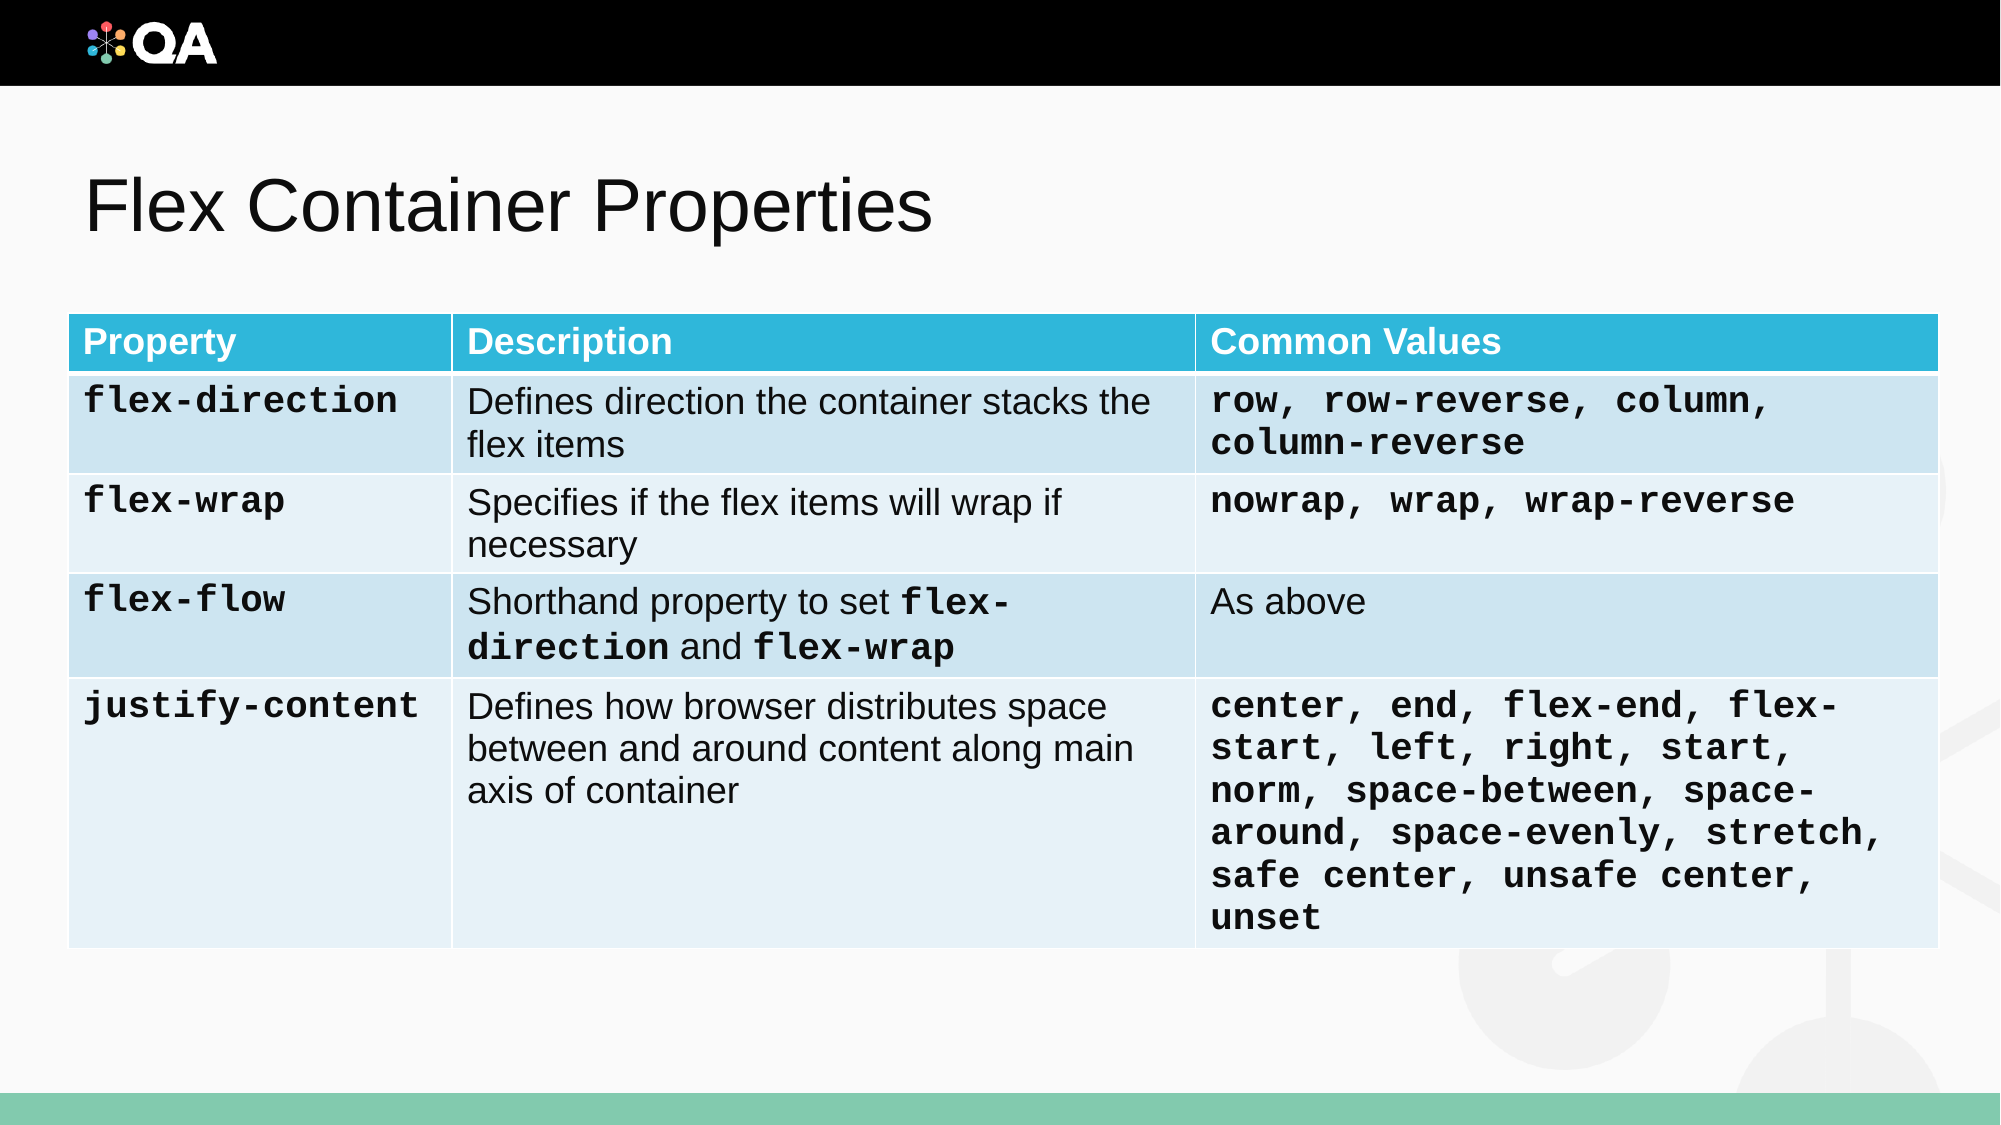

# Flex Container Properties
| Property | Description | Common Values |
| --- | --- | --- |
| flex-direction | Defines direction the container stacks the flex items | row, row-reverse, column, column-reverse |
| flex-wrap | Specifies if the flex items will wrap if necessary | nowrap, wrap, wrap-reverse |
| flex-flow | Shorthand property to set flex-direction and flex-wrap | As above |
| justify-content | Defines how browser distributes space between and around content along main axis of container | center, end, flex-end, flex-start, left, right, start, norm, space-between, space-around, space-evenly, stretch, safe center, unsafe center, unset |
Flex containers can have the following properties: